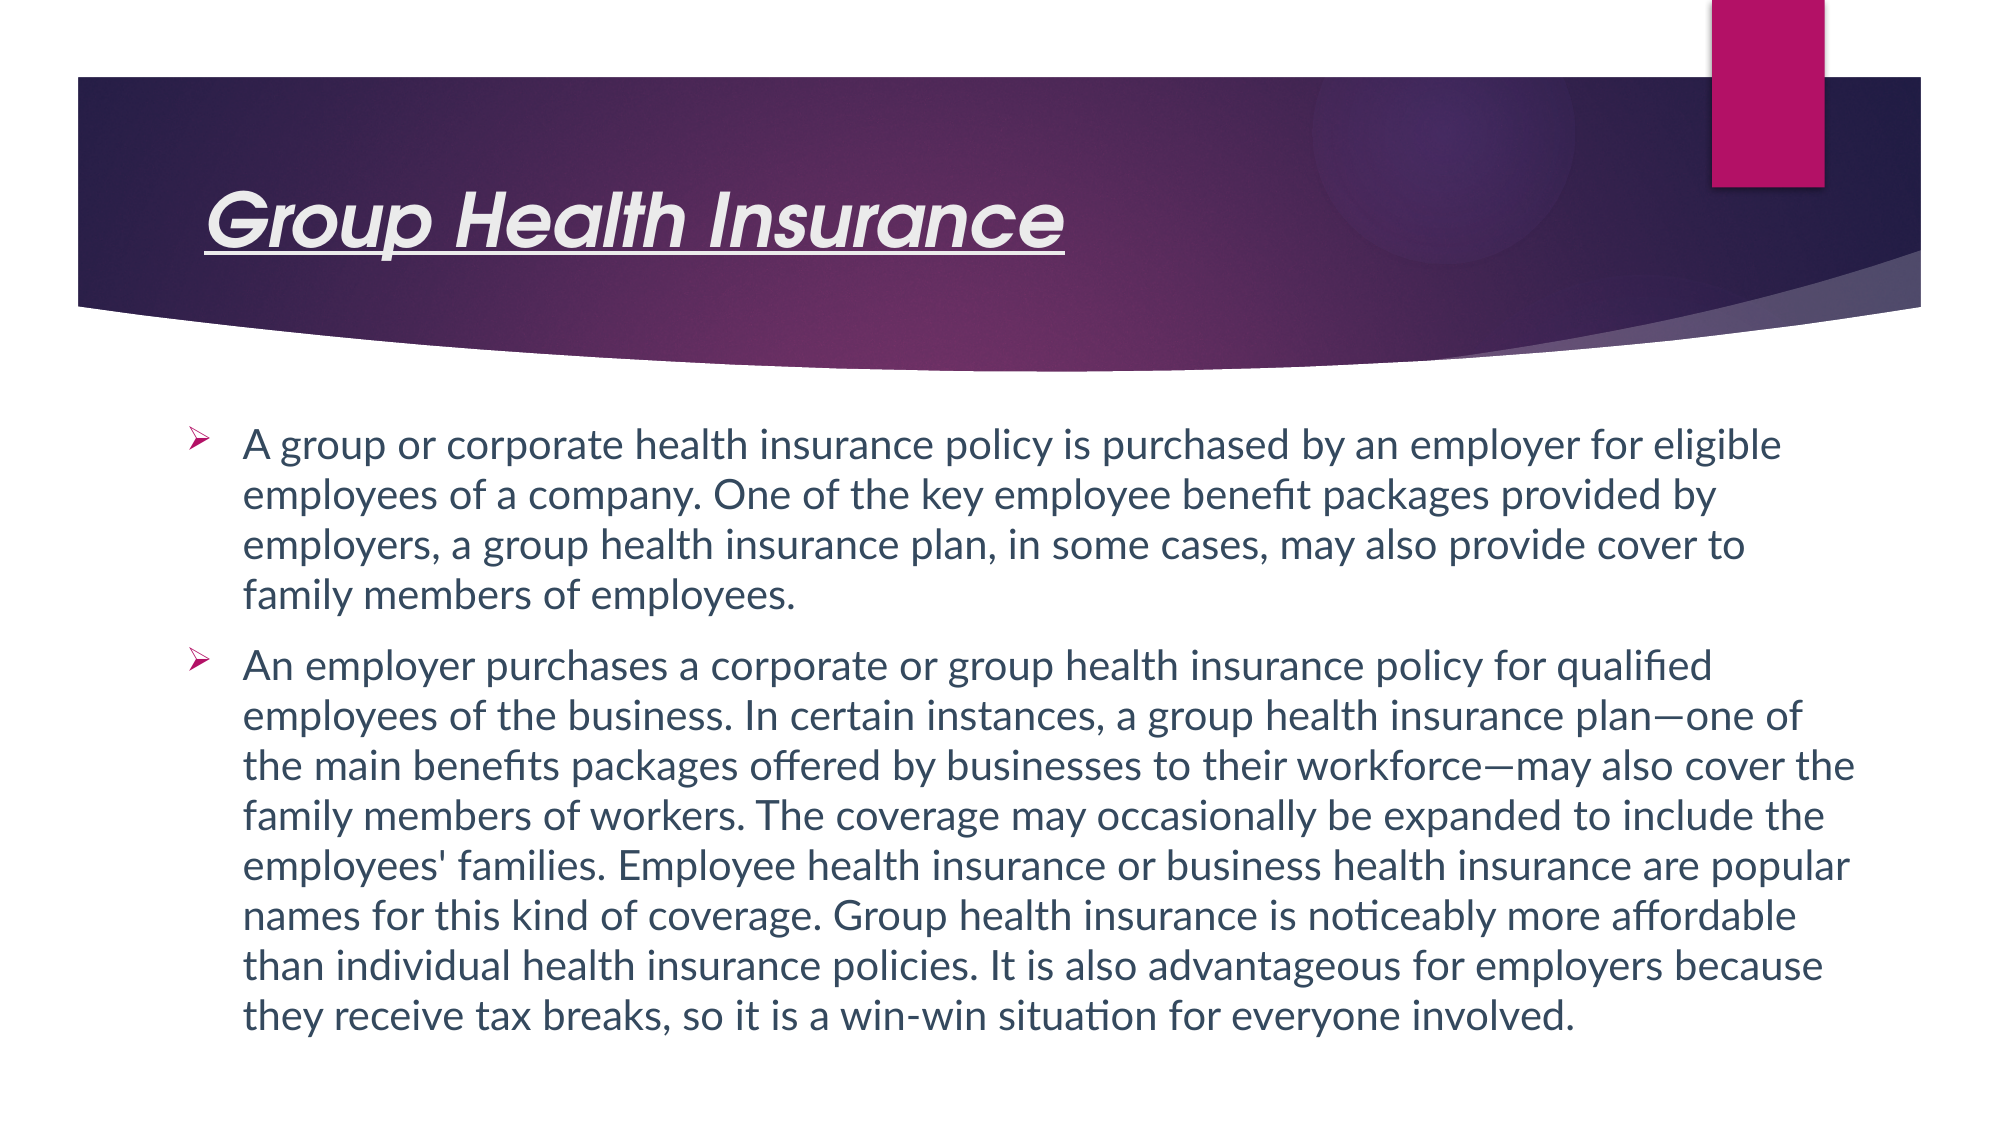

# Group Health Insurance
A group or corporate health insurance policy is purchased by an employer for eligible employees of a company. One of the key employee benefit packages provided by employers, a group health insurance plan, in some cases, may also provide cover to family members of employees.
An employer purchases a corporate or group health insurance policy for qualified employees of the business. In certain instances, a group health insurance plan—one of the main benefits packages offered by businesses to their workforce—may also cover the family members of workers. The coverage may occasionally be expanded to include the employees' families. Employee health insurance or business health insurance are popular names for this kind of coverage. Group health insurance is noticeably more affordable than individual health insurance policies. It is also advantageous for employers because they receive tax breaks, so it is a win-win situation for everyone involved.